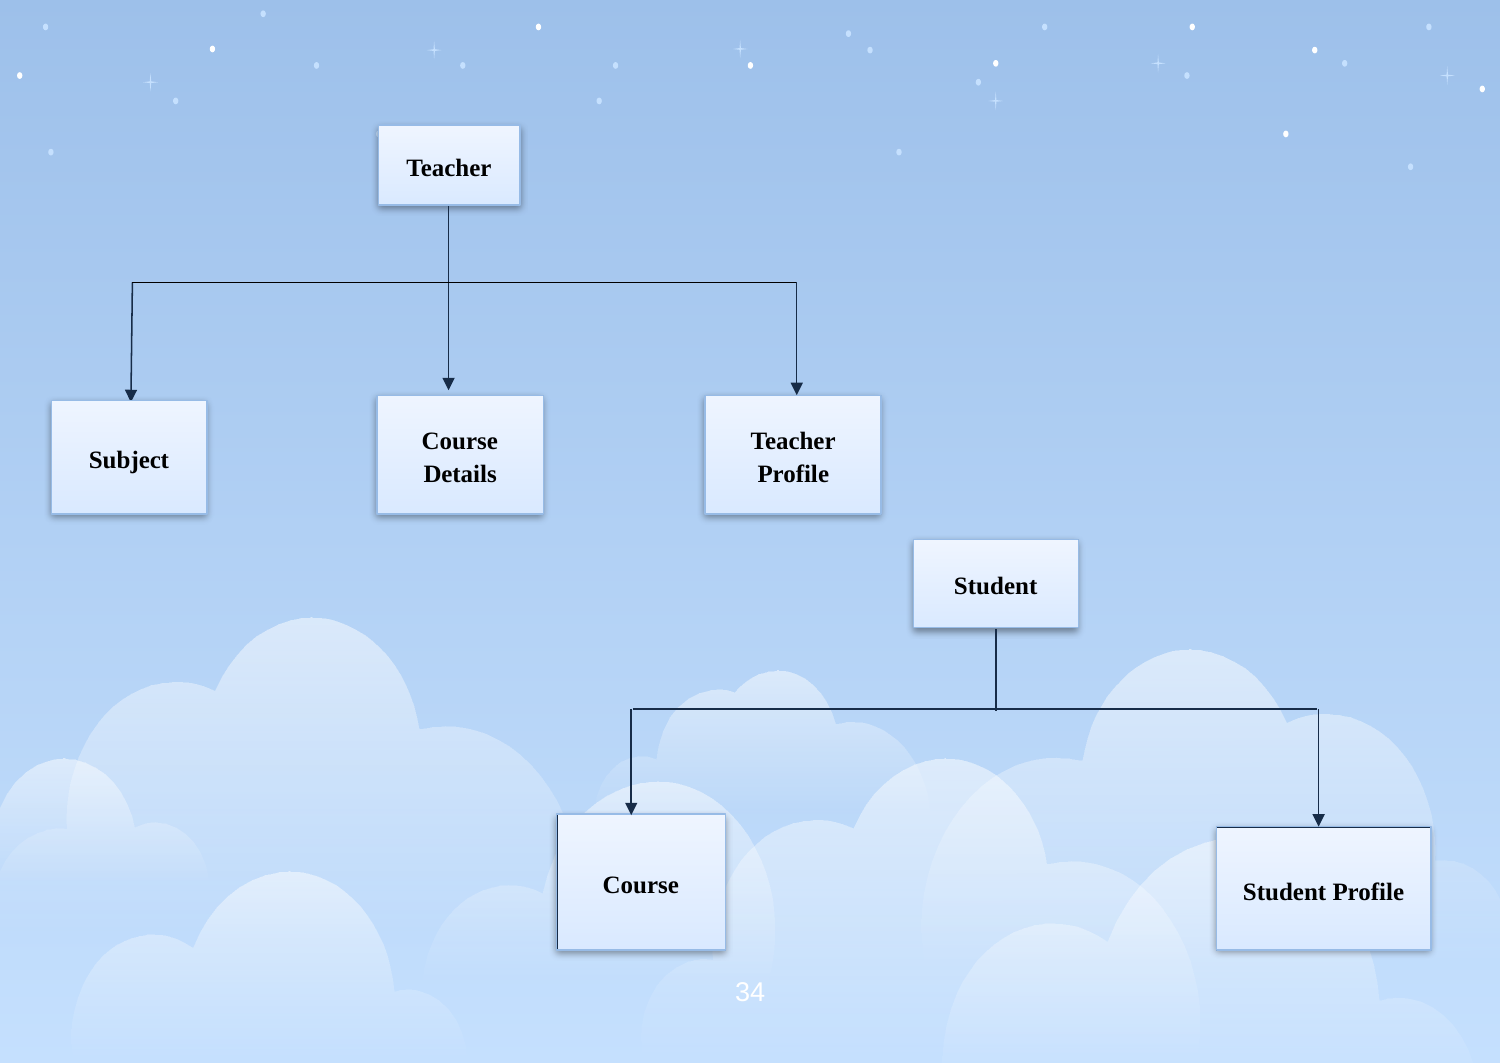

Teacher
Course Details
Teacher Profile
Subject
Student
Course
Student Profile
34